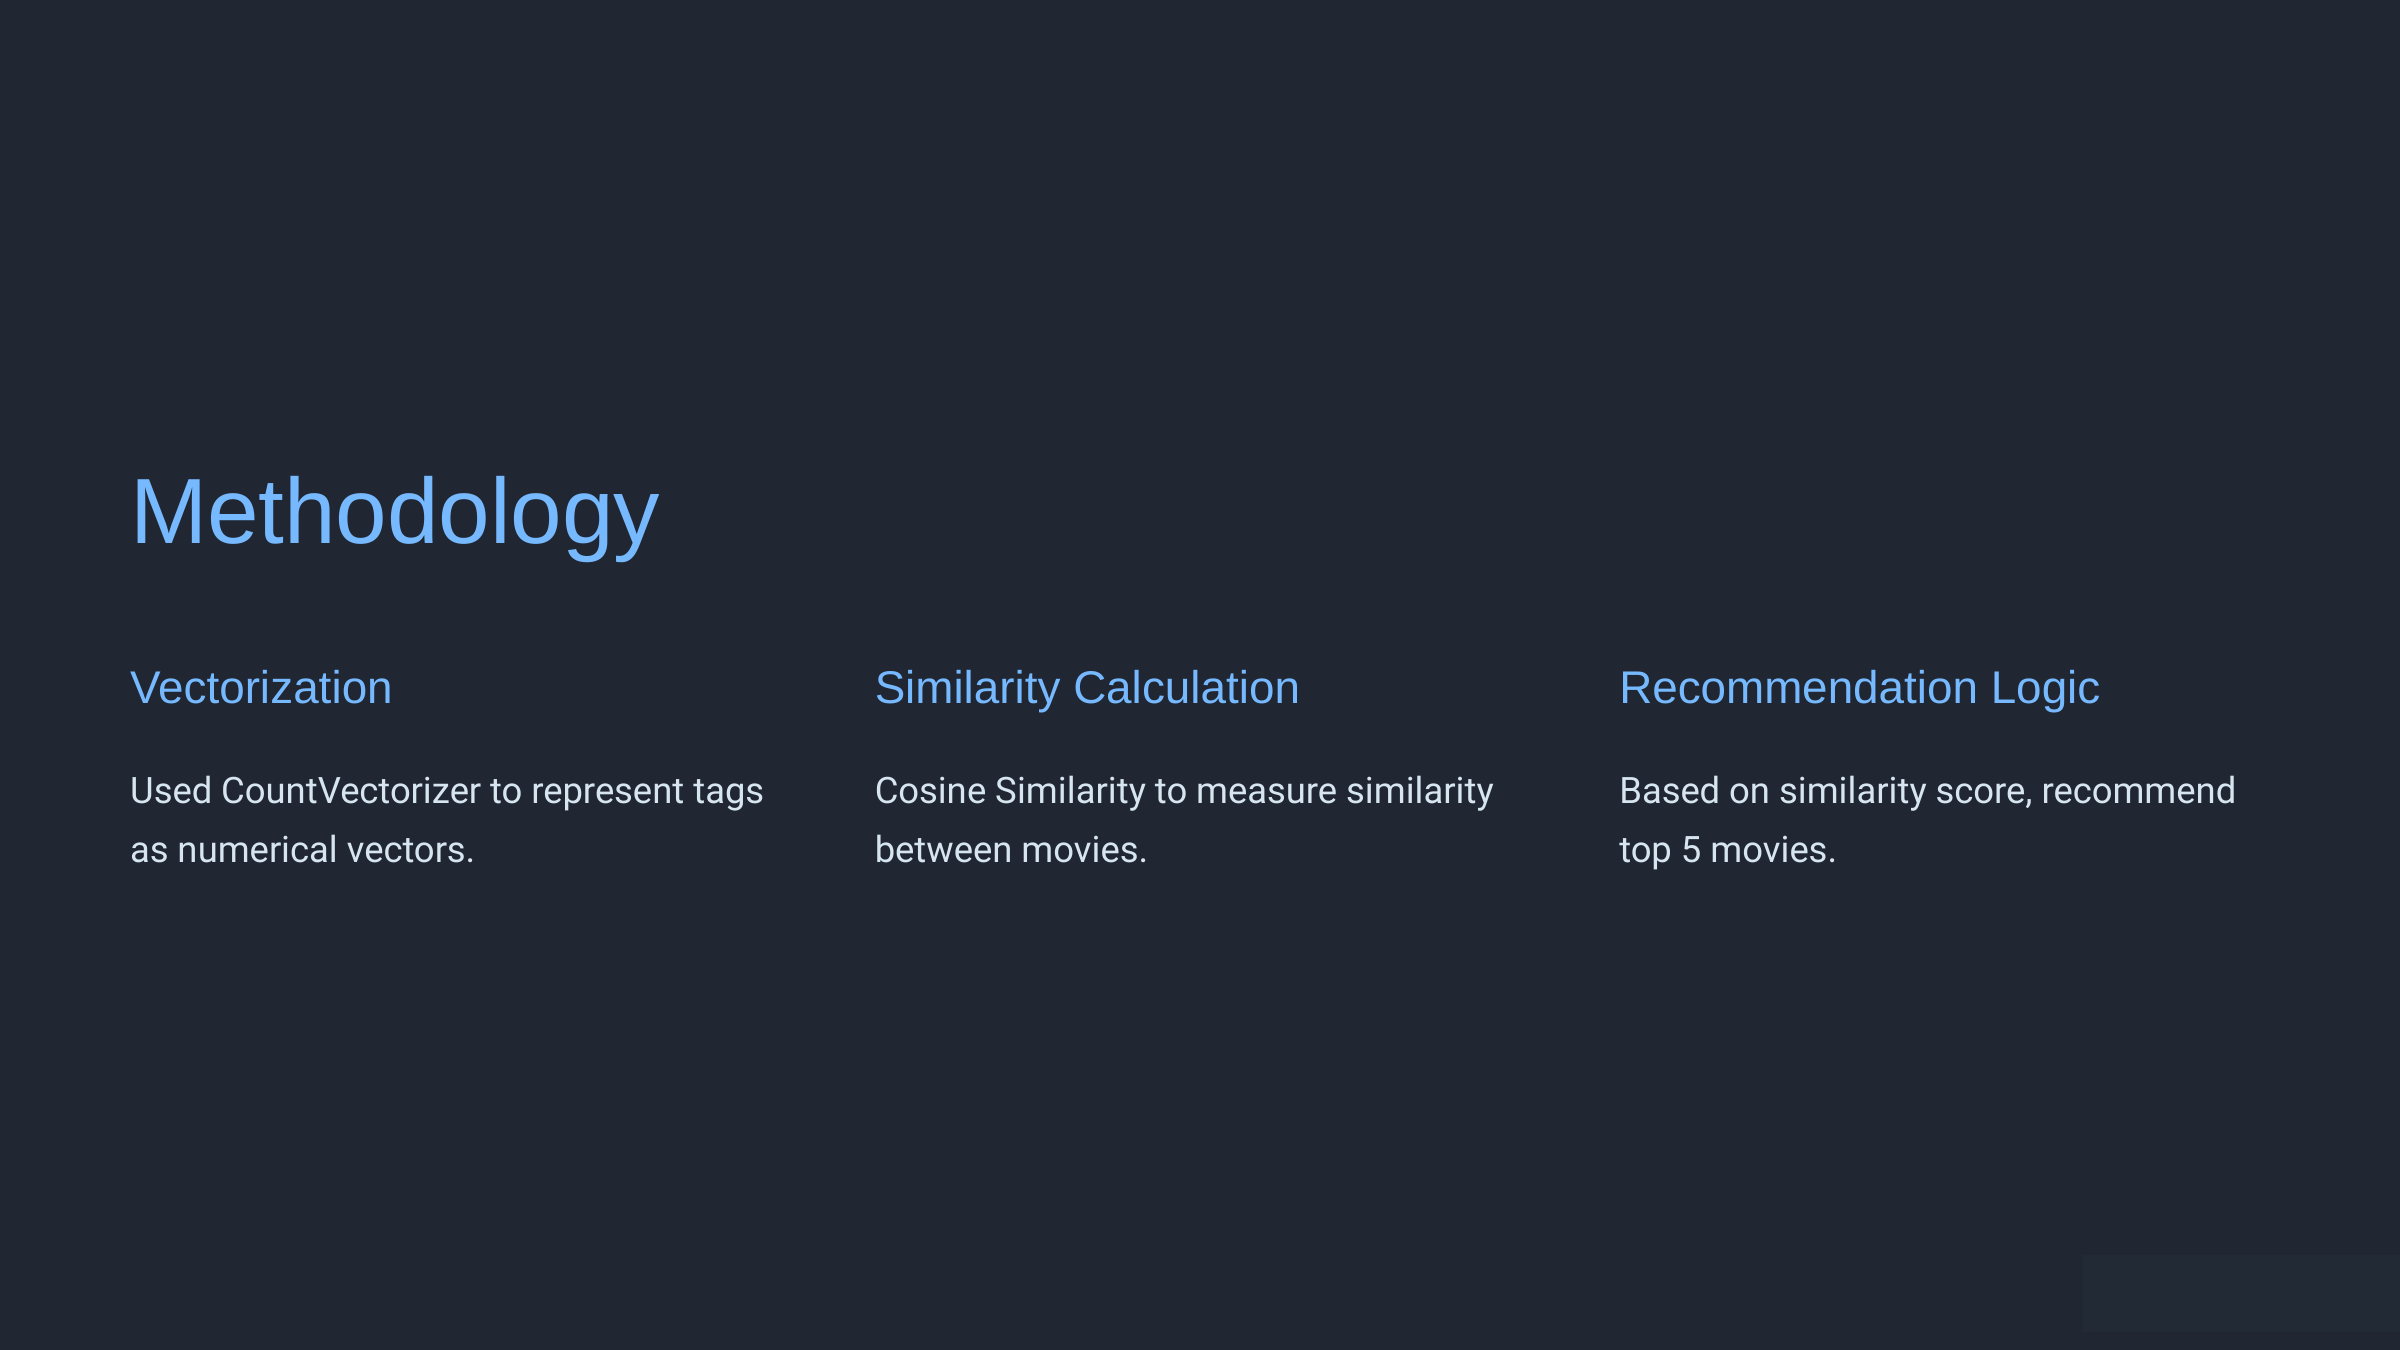

Methodology
Vectorization
Similarity Calculation
Recommendation Logic
Used CountVectorizer to represent tags as numerical vectors.
Cosine Similarity to measure similarity between movies.
Based on similarity score, recommend top 5 movies.